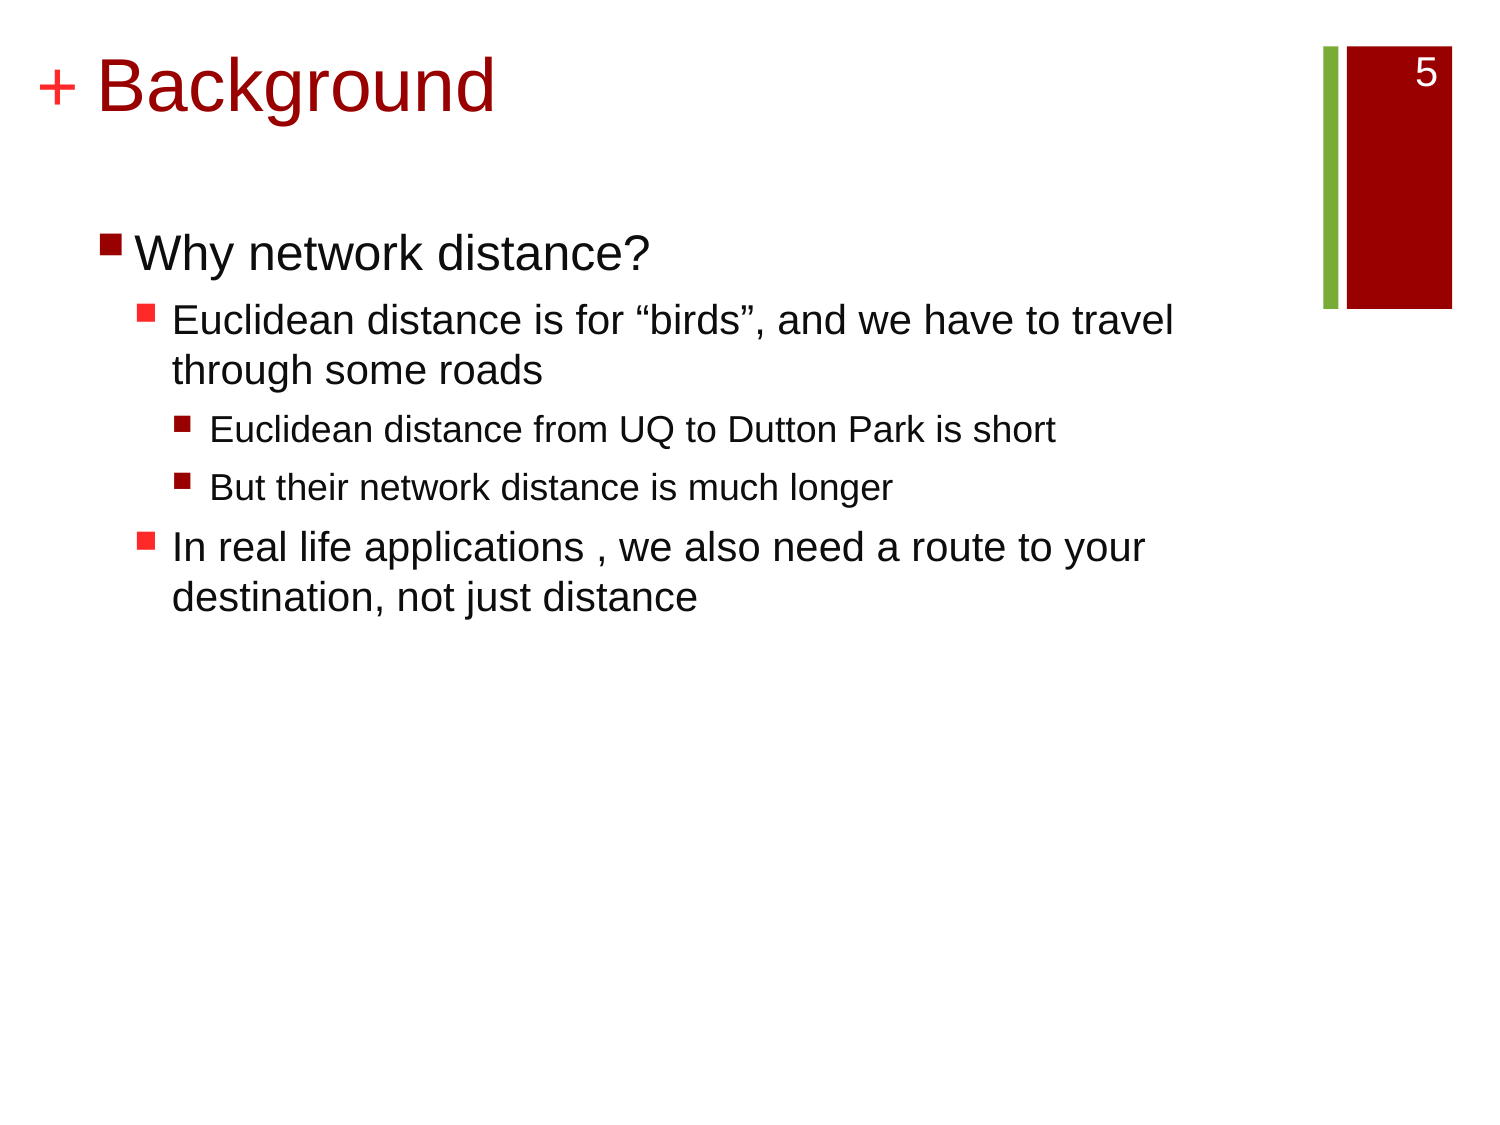

# Background
5
Why network distance?
Euclidean distance is for “birds”, and we have to travel through some roads
Euclidean distance from UQ to Dutton Park is short
But their network distance is much longer
In real life applications , we also need a route to your destination, not just distance